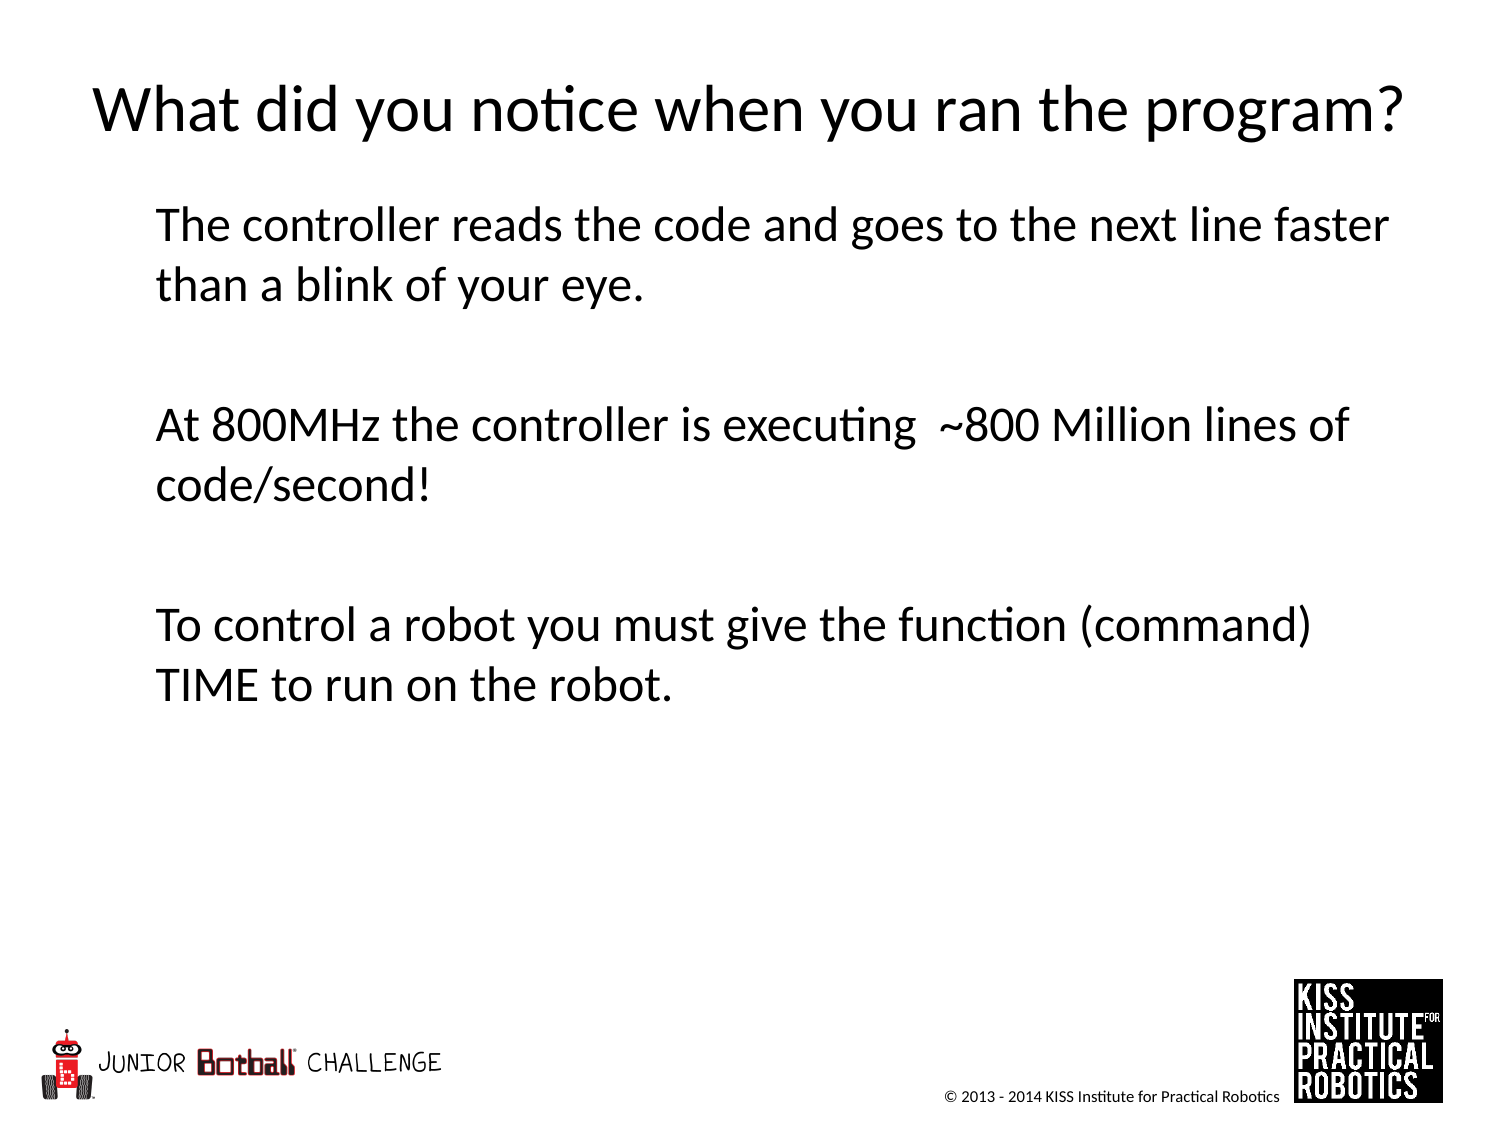

# What did you notice when you ran the program?
The controller reads the code and goes to the next line faster than a blink of your eye.

At 800MHz the controller is executing  ~800 Million lines of code/second!

To control a robot you must give the function (command) TIME to run on the robot.